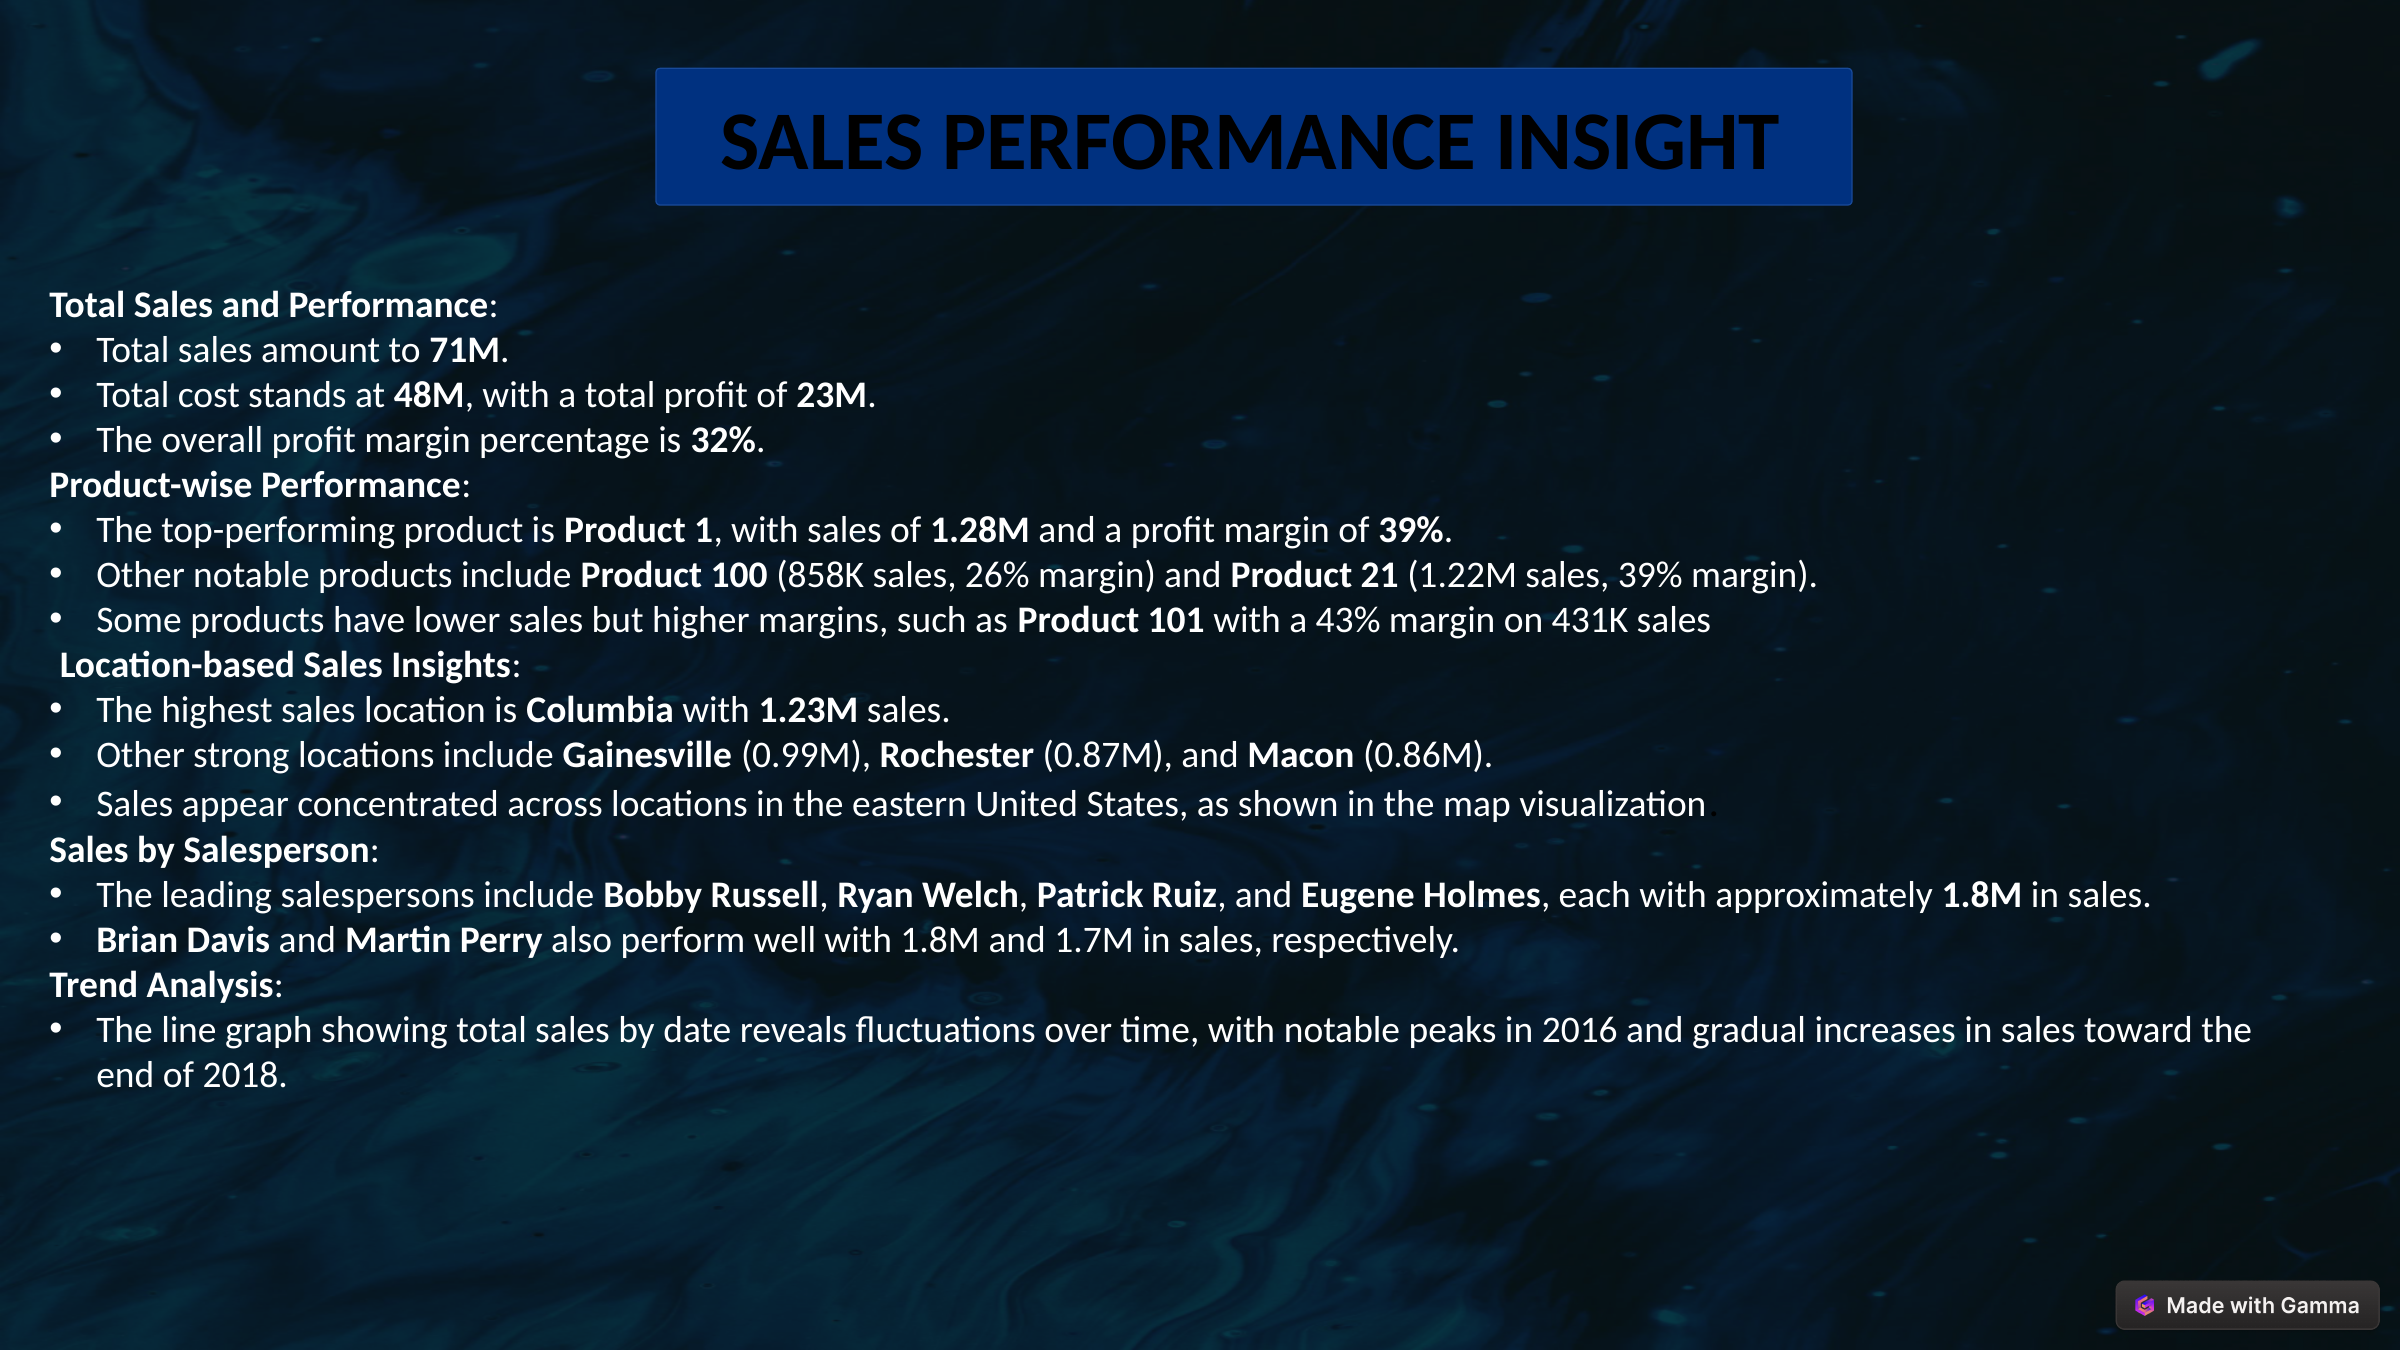

SALES PERFORMANCE INSIGHT
Total Sales and Performance:
Total sales amount to 71M.
Total cost stands at 48M, with a total profit of 23M.
The overall profit margin percentage is 32%.
Product-wise Performance:
The top-performing product is Product 1, with sales of 1.28M and a profit margin of 39%.
Other notable products include Product 100 (858K sales, 26% margin) and Product 21 (1.22M sales, 39% margin).
Some products have lower sales but higher margins, such as Product 101 with a 43% margin on 431K sales
 Location-based Sales Insights:
The highest sales location is Columbia with 1.23M sales.
Other strong locations include Gainesville (0.99M), Rochester (0.87M), and Macon (0.86M).
Sales appear concentrated across locations in the eastern United States, as shown in the map visualization.
Sales by Salesperson:
The leading salespersons include Bobby Russell, Ryan Welch, Patrick Ruiz, and Eugene Holmes, each with approximately 1.8M in sales.
Brian Davis and Martin Perry also perform well with 1.8M and 1.7M in sales, respectively.
Trend Analysis:
The line graph showing total sales by date reveals fluctuations over time, with notable peaks in 2016 and gradual increases in sales toward the end of 2018.